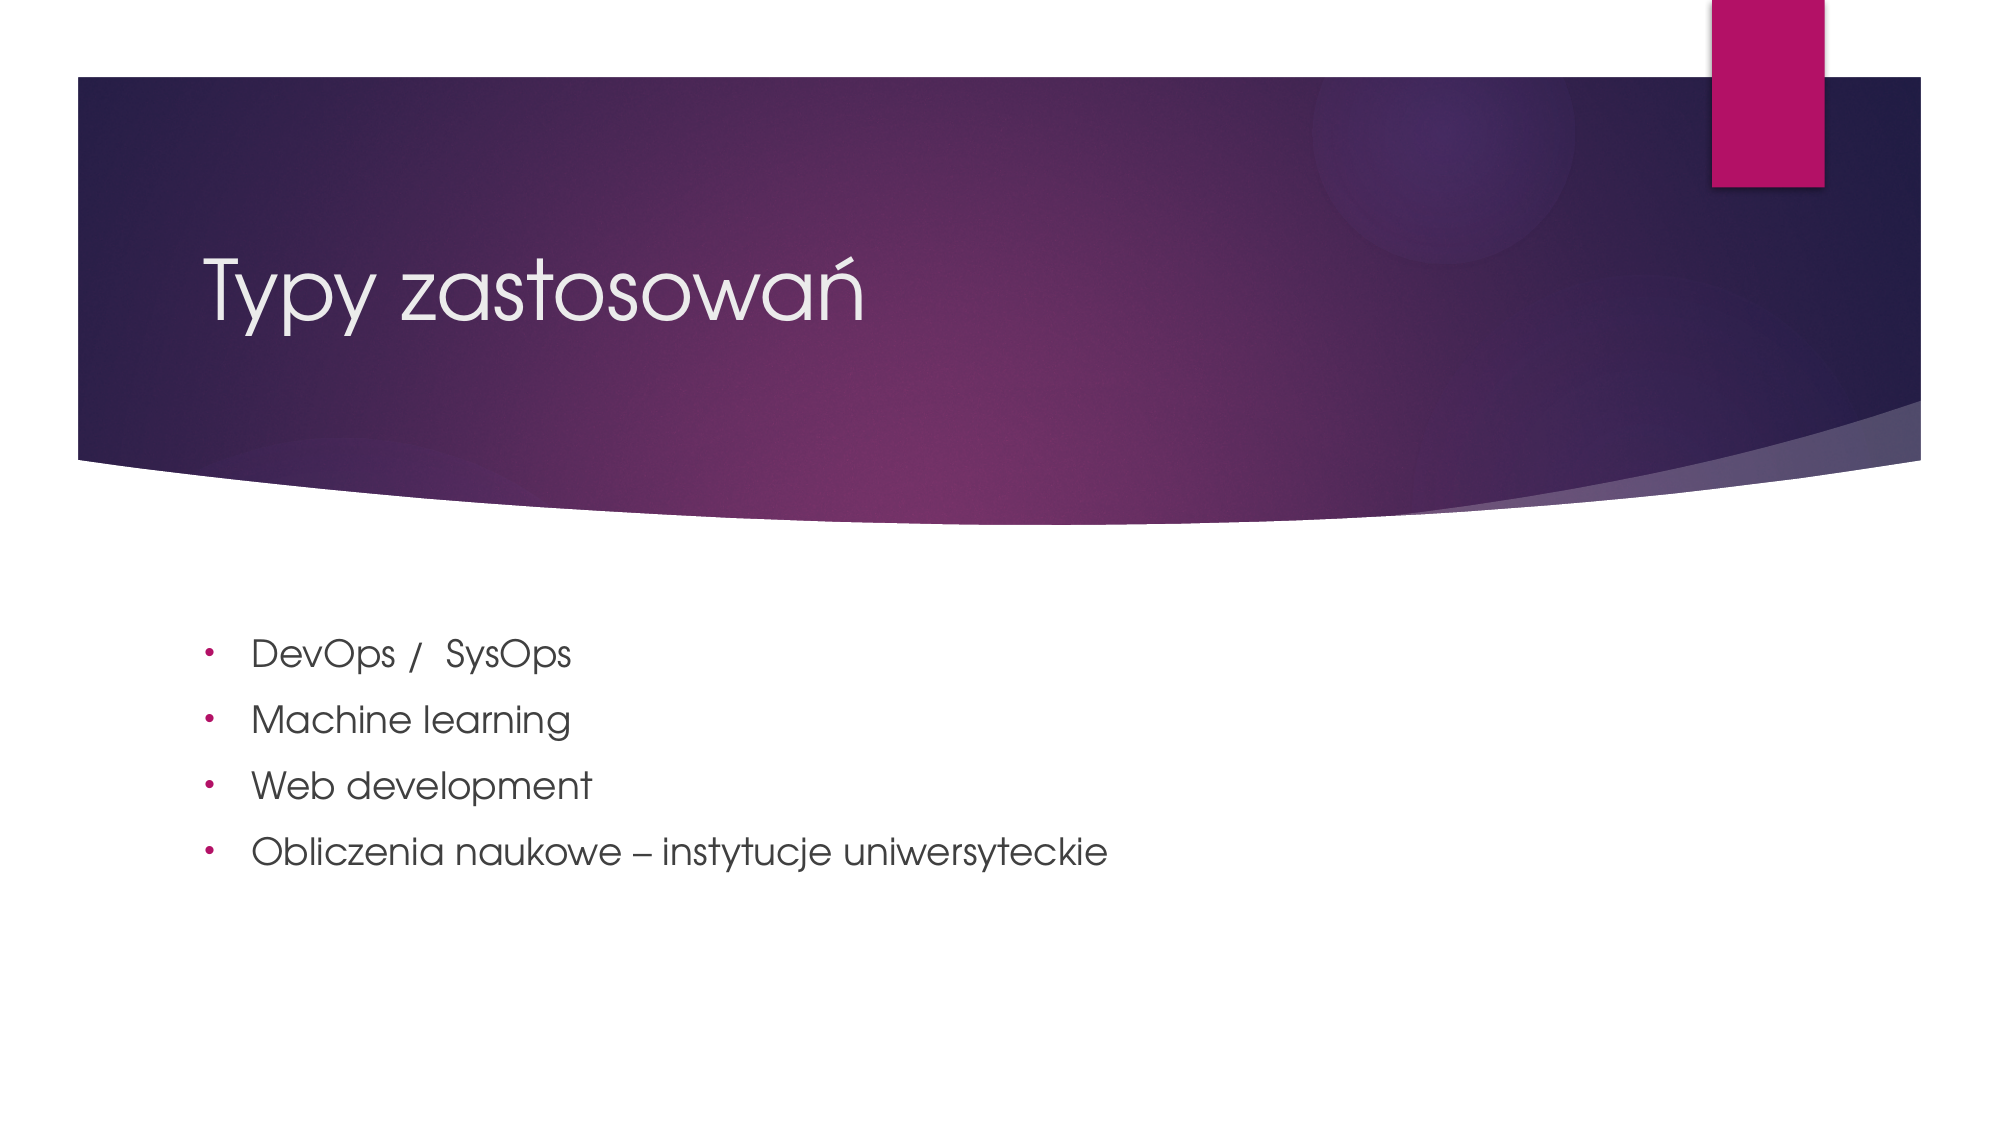

# Typy zastosowań
DevOps /  SysOps
Machine learning
Web development
Obliczenia naukowe – instytucje uniwersyteckie